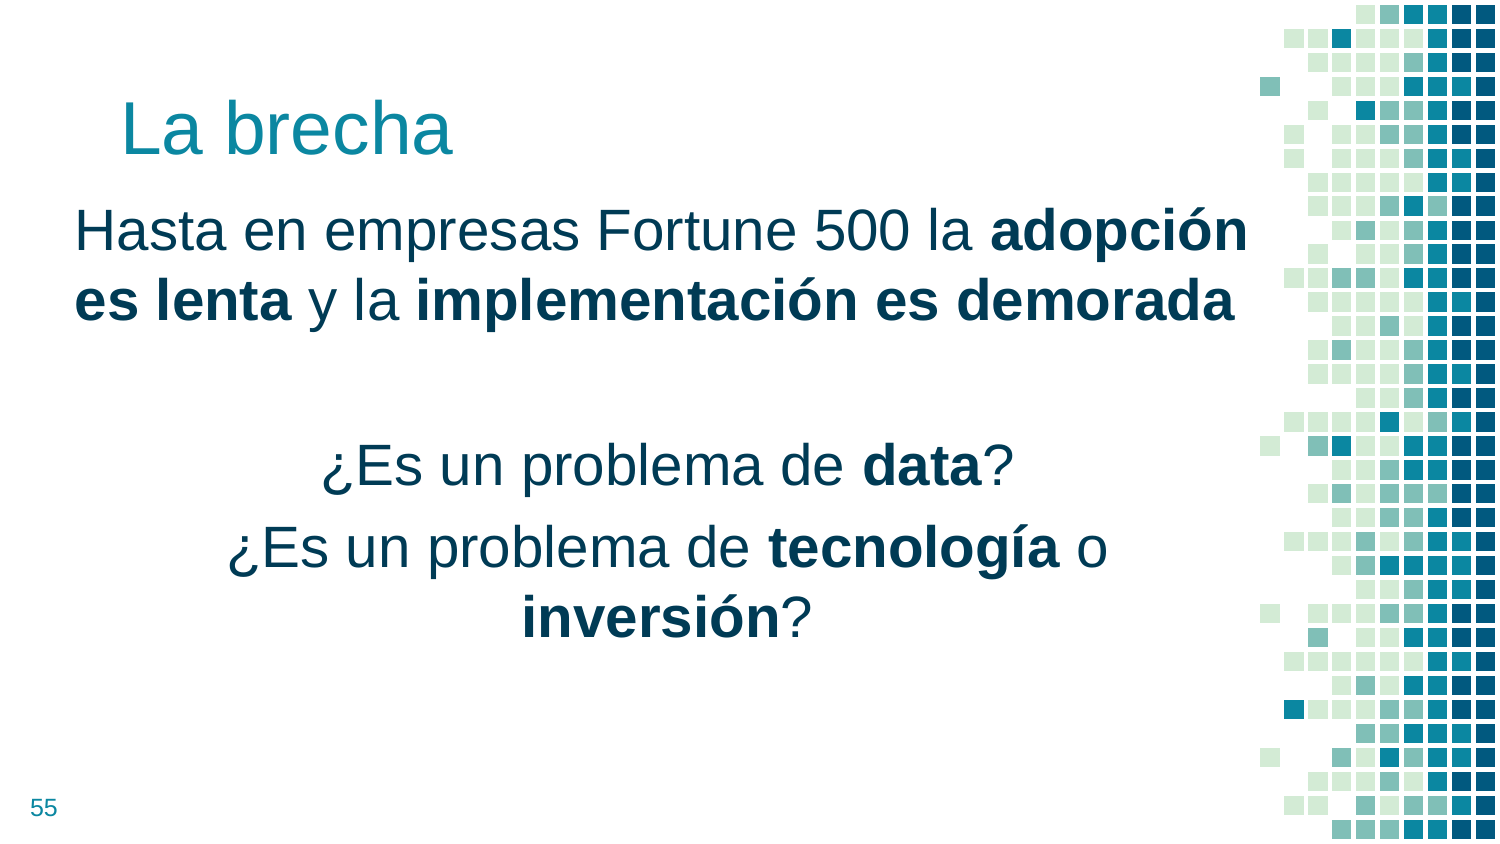

# La brecha
Hasta en empresas Fortune 500 la adopción es lenta y la implementación es demorada

¿Es un problema de data?
¿Es un problema de tecnología o inversión?
55